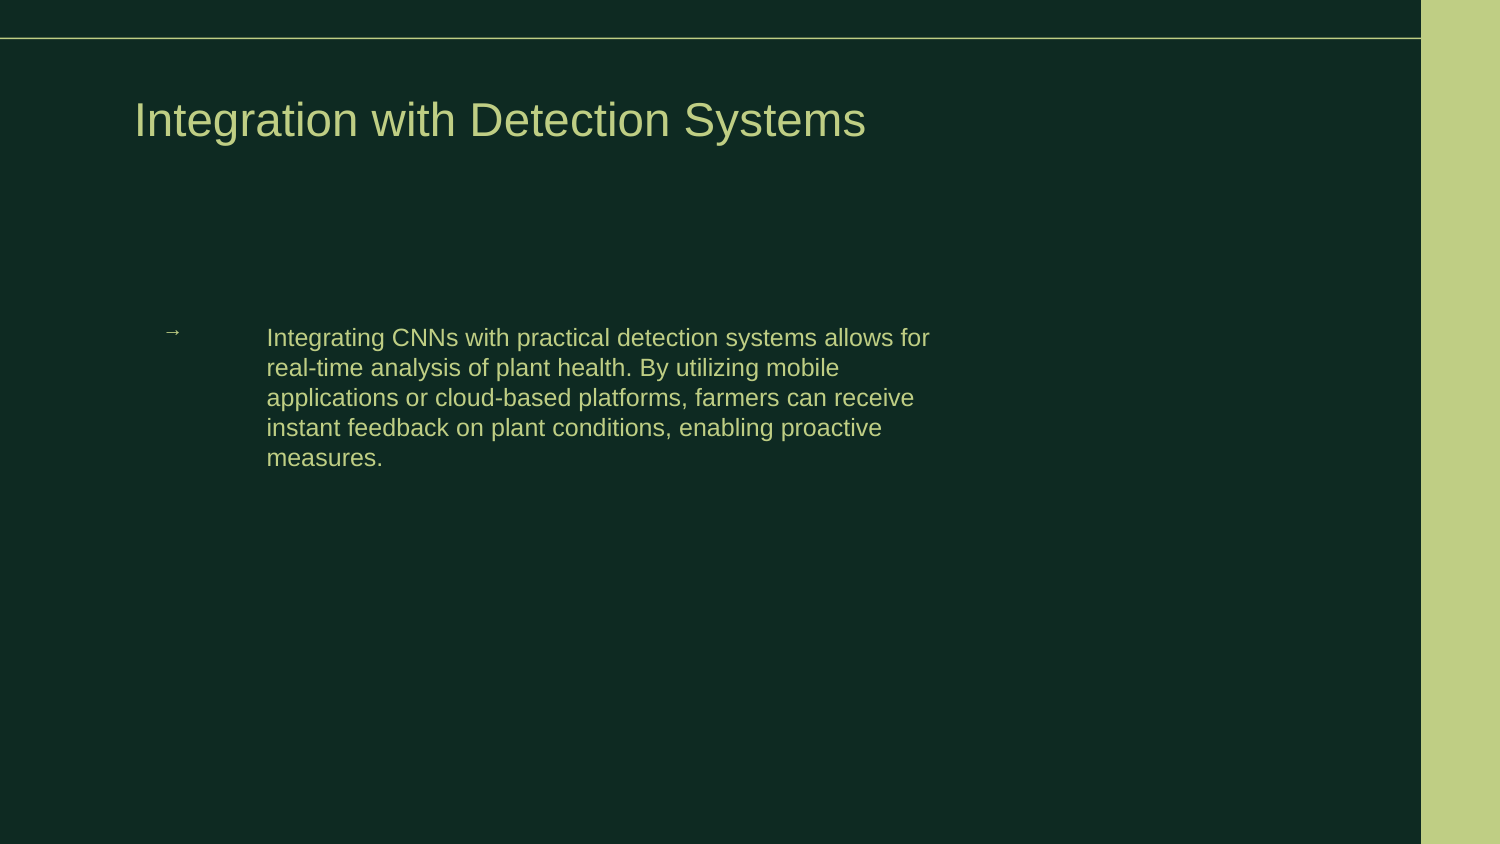

# Integration with Detection Systems
Integrating CNNs with practical detection systems allows for real-time analysis of plant health. By utilizing mobile applications or cloud-based platforms, farmers can receive instant feedback on plant conditions, enabling proactive measures.
→